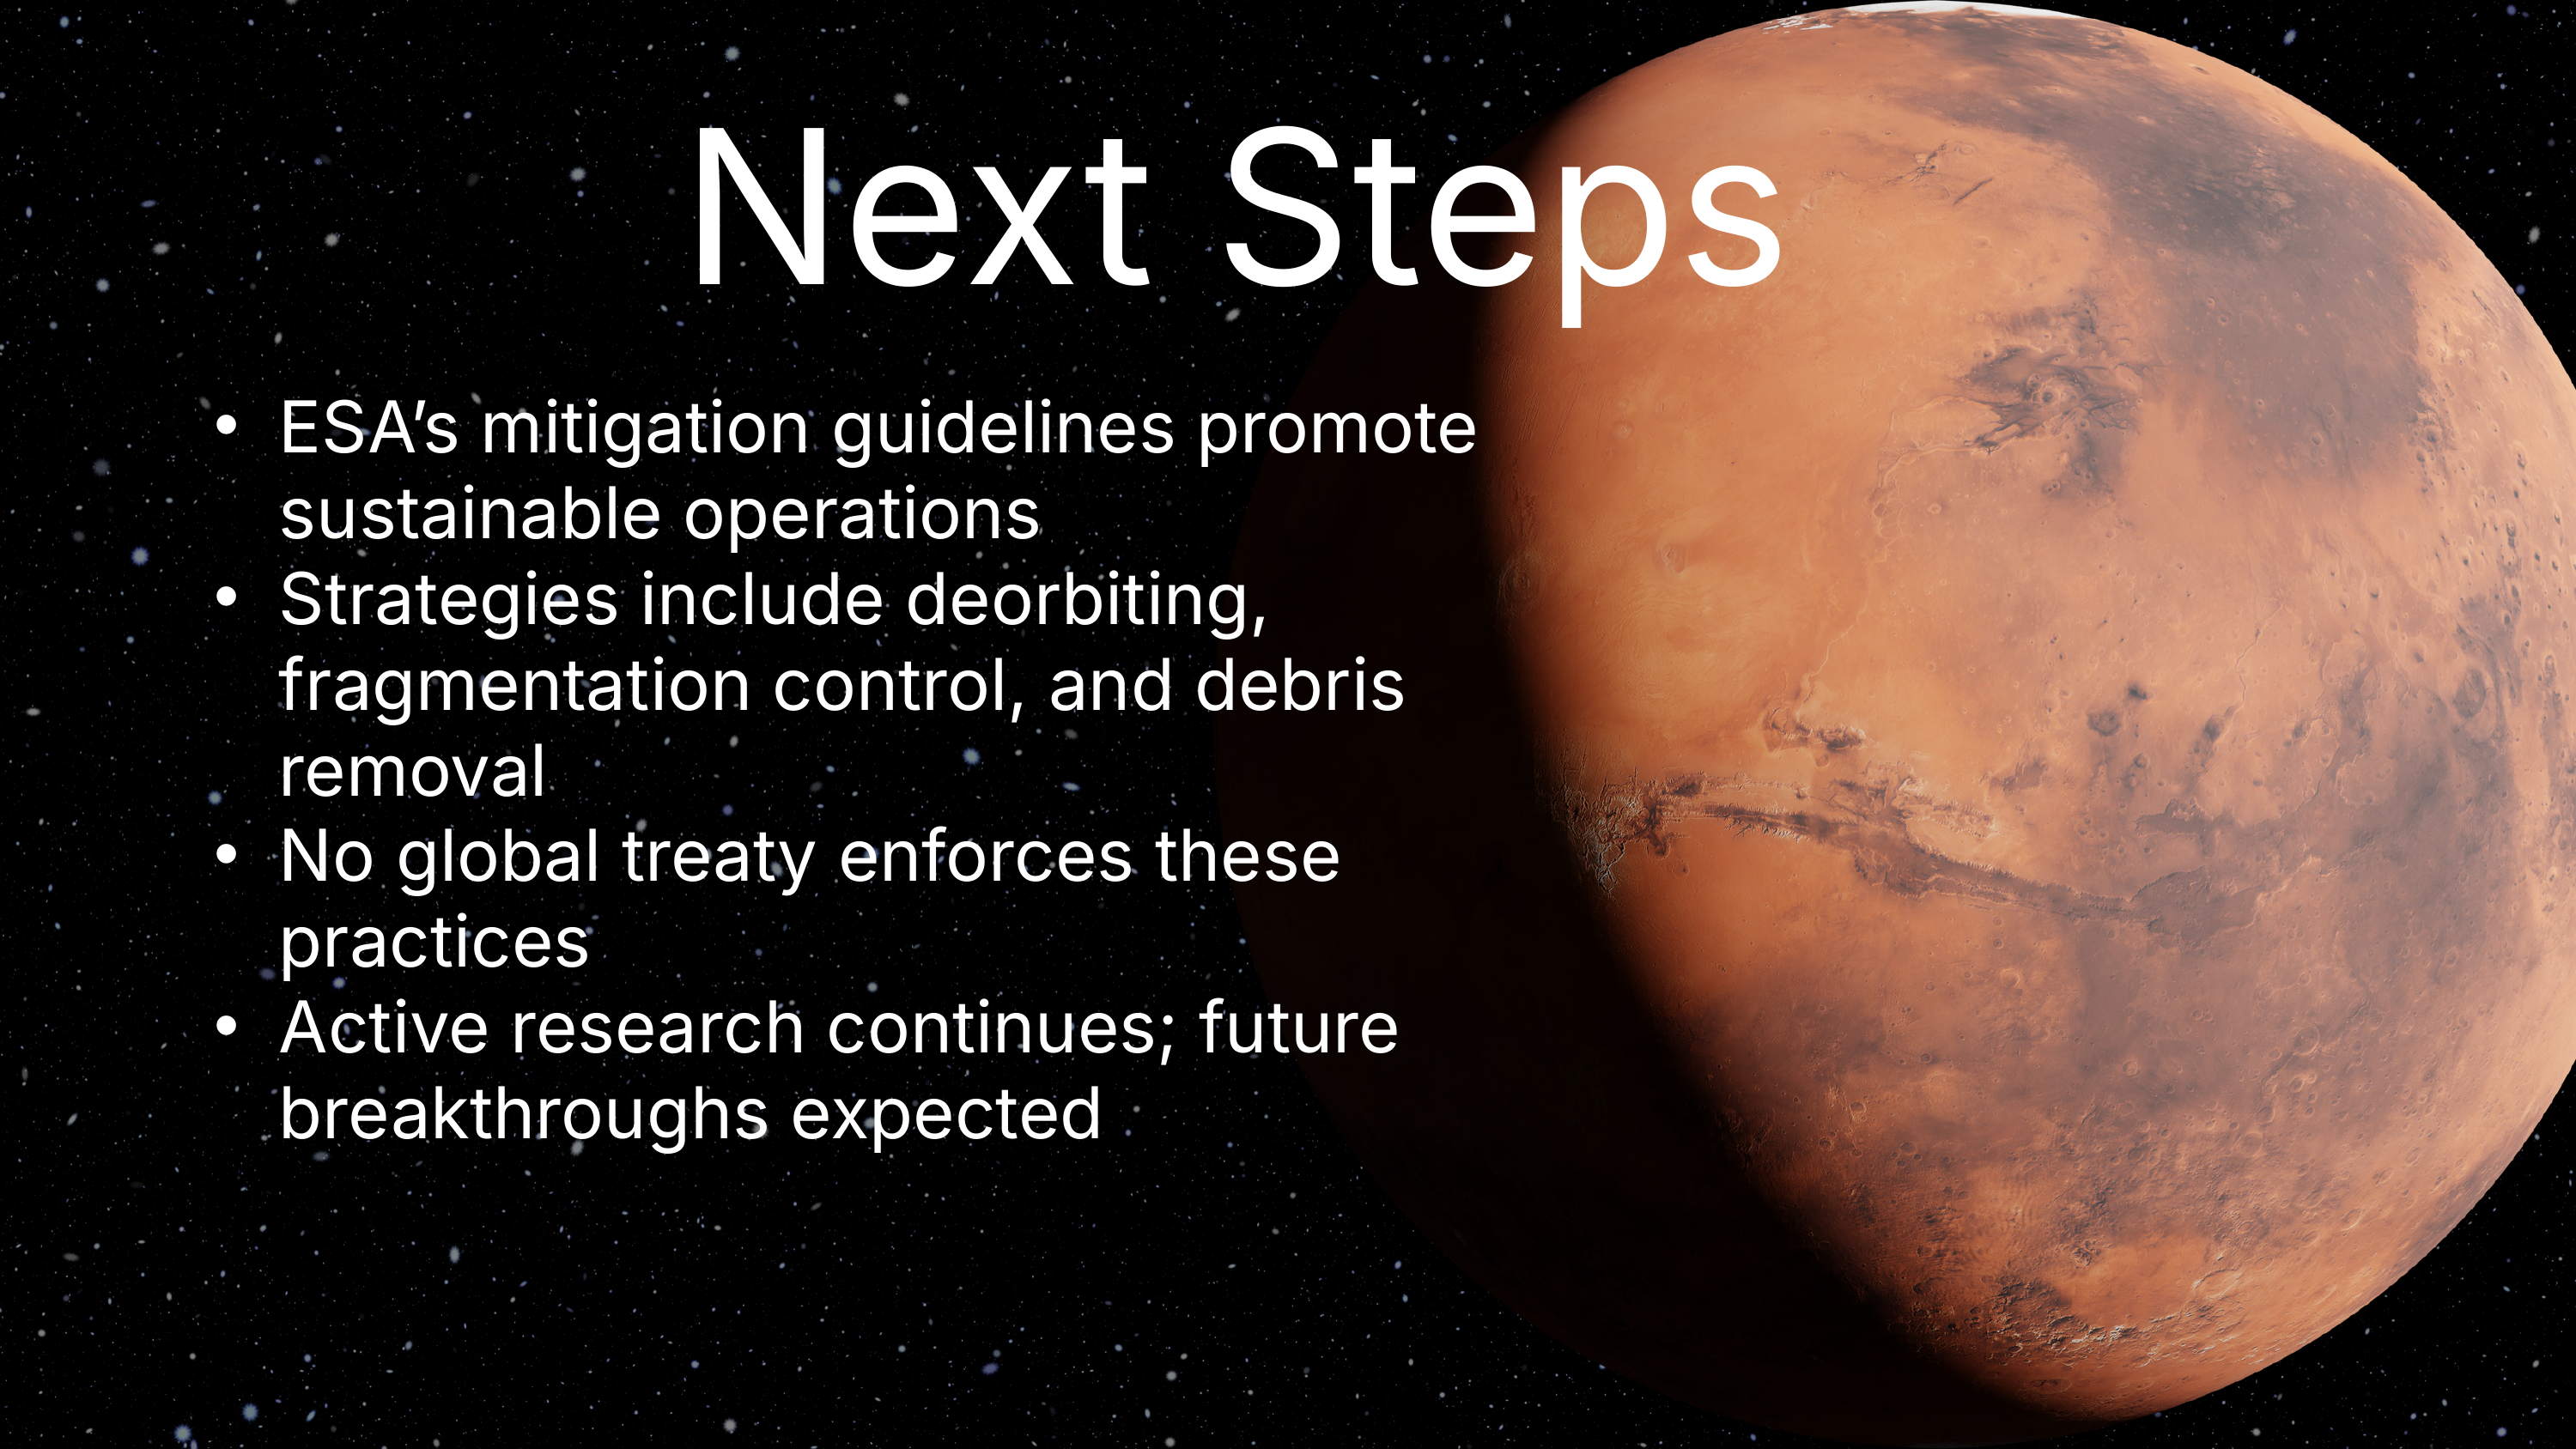

Next Steps
ESA’s mitigation guidelines promote sustainable operations
Strategies include deorbiting, fragmentation control, and debris removal
No global treaty enforces these practices
Active research continues; future breakthroughs expected